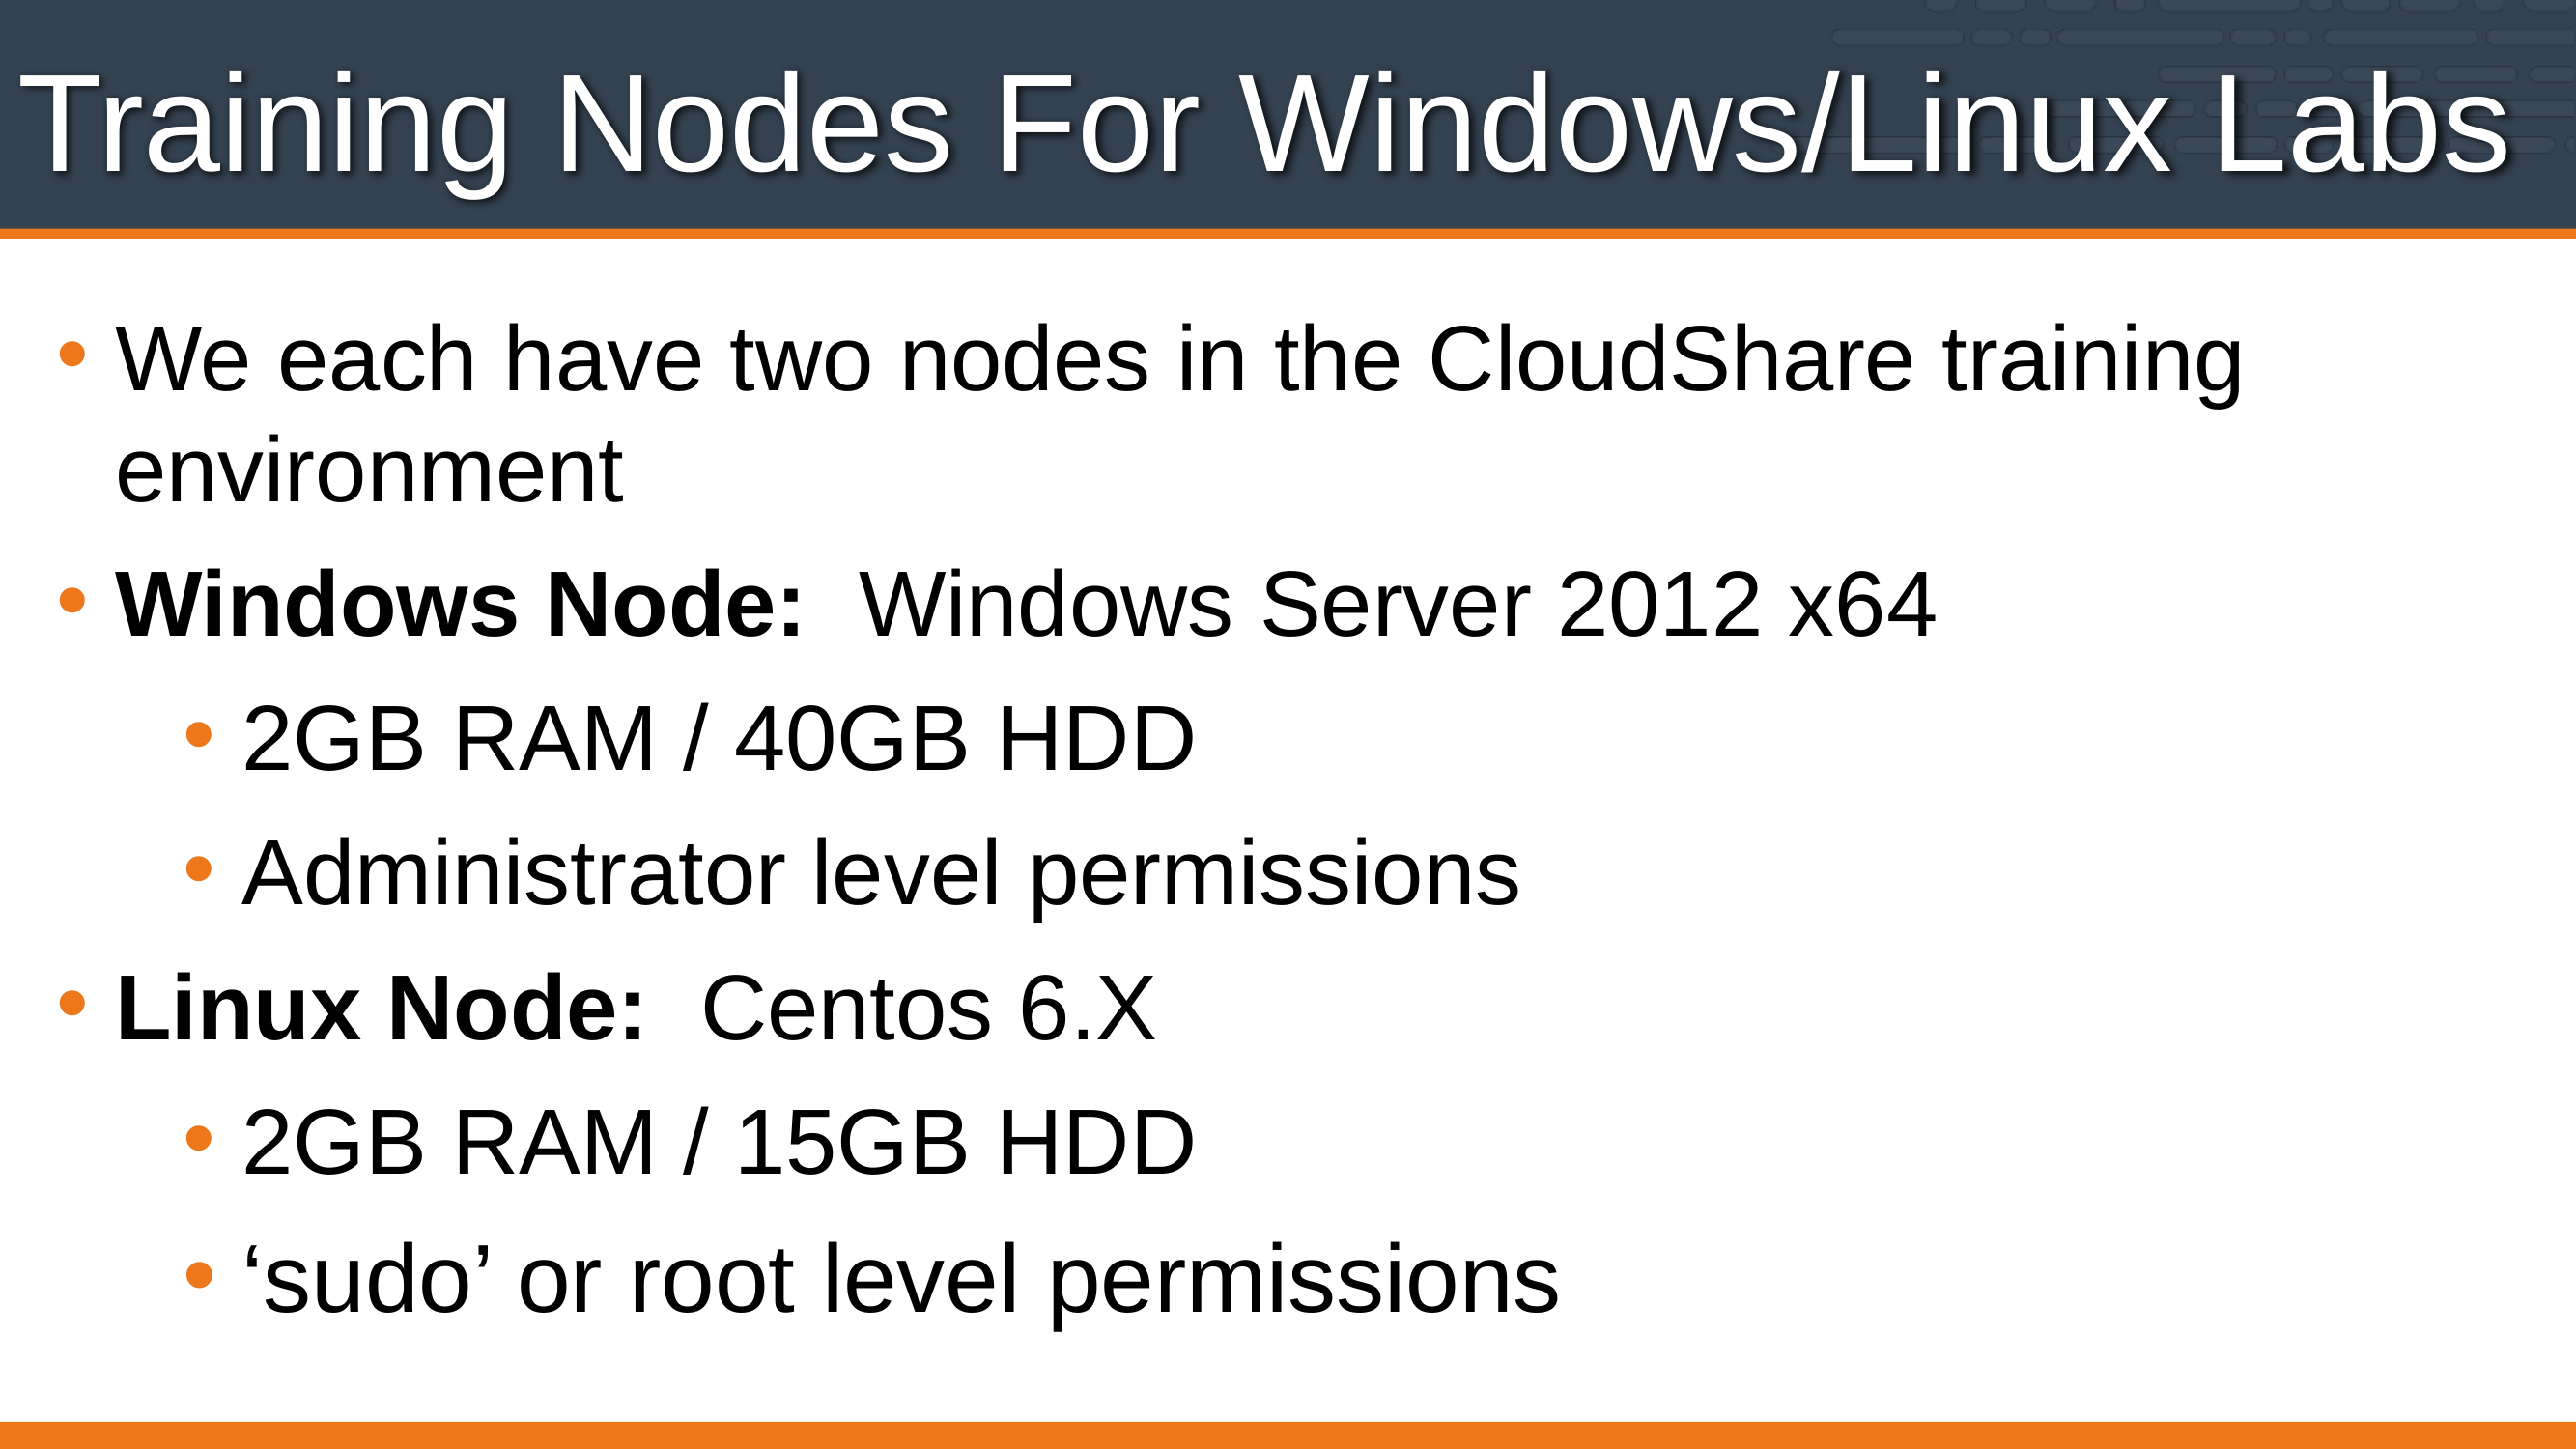

# Training Nodes For Windows/Linux Labs
We each have two nodes in the CloudShare training environment
Windows Node:  Windows Server 2012 x64
2GB RAM / 40GB HDD
Administrator level permissions
Linux Node:  Centos 6.X
2GB RAM / 15GB HDD
‘sudo’ or root level permissions